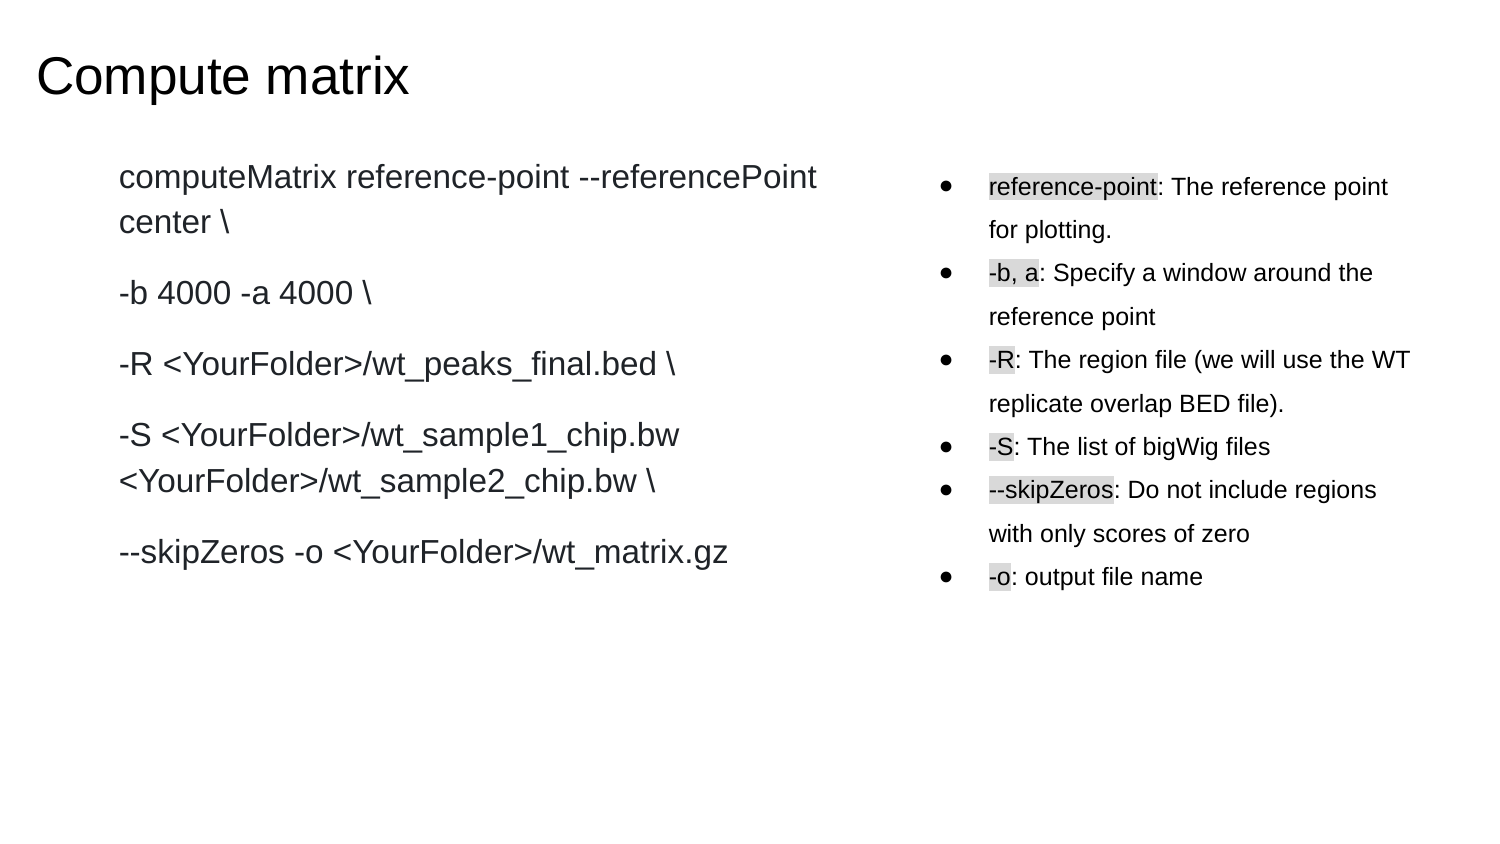

# Compute matrix
computeMatrix reference-point --referencePoint center \
-b 4000 -a 4000 \
-R <YourFolder>/wt_peaks_final.bed \
-S <YourFolder>/wt_sample1_chip.bw <YourFolder>/wt_sample2_chip.bw \
--skipZeros -o <YourFolder>/wt_matrix.gz

reference-point: The reference point for plotting.
-b, a: Specify a window around the reference point
-R: The region file (we will use the WT replicate overlap BED file).
-S: The list of bigWig files
--skipZeros: Do not include regions with only scores of zero
-o: output file name